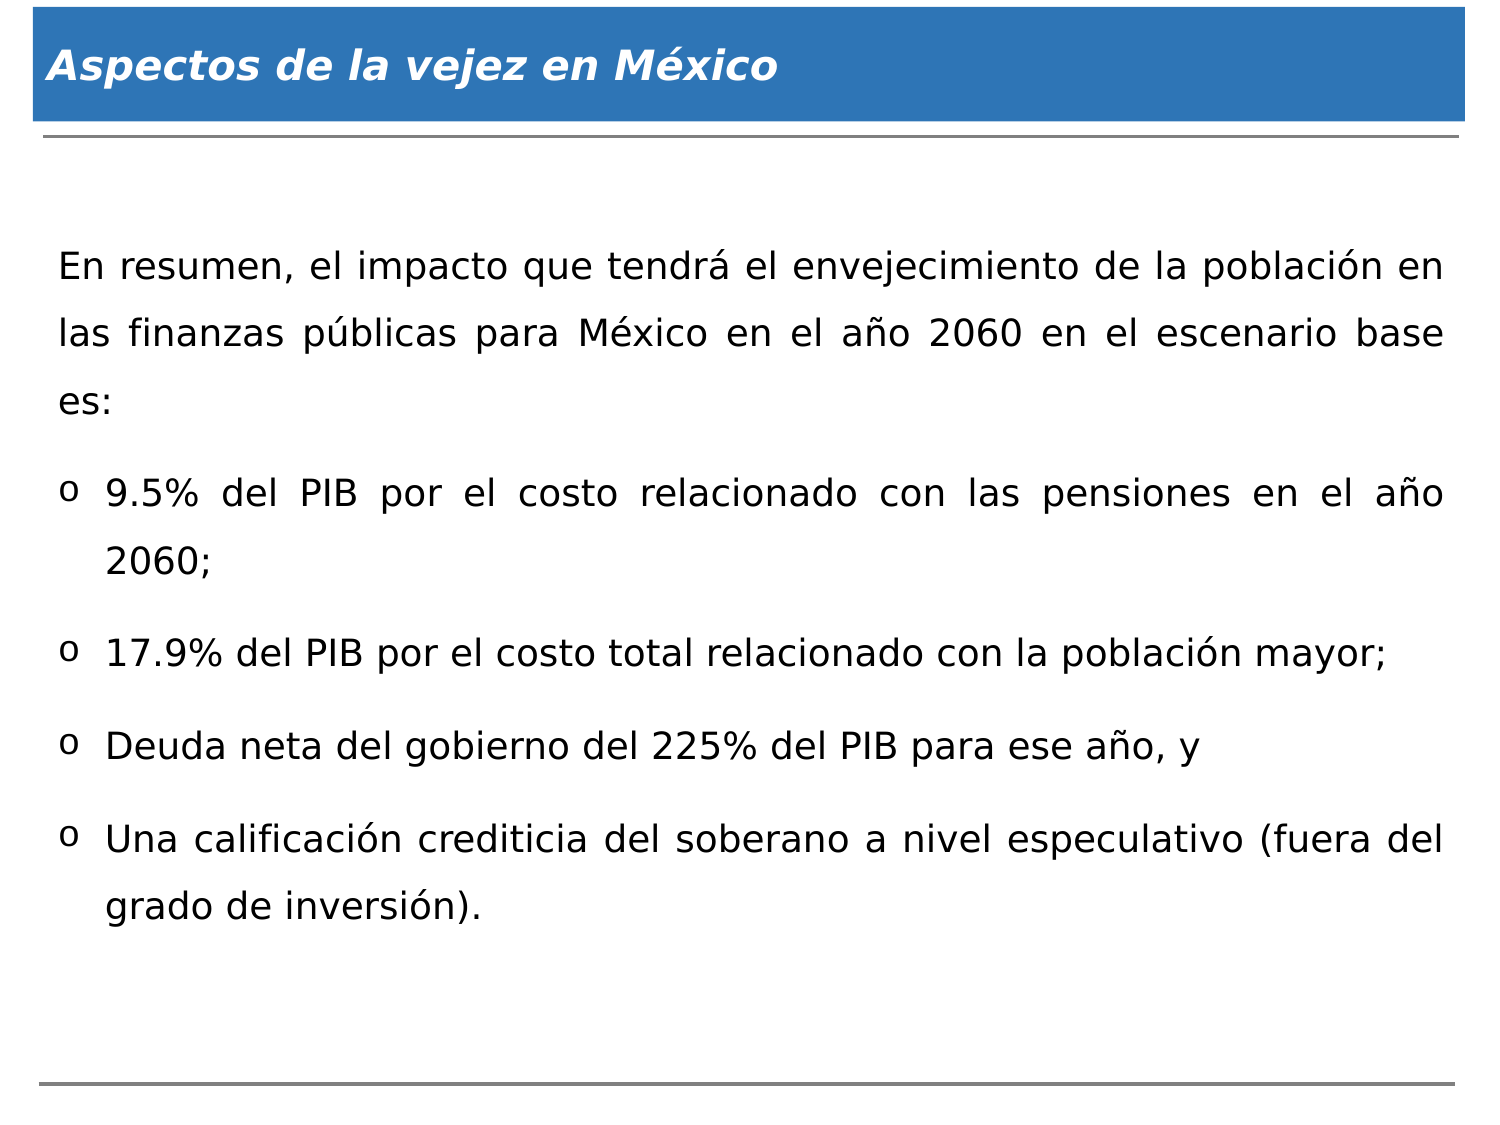

Aspectos de la vejez en México
En resumen, el impacto que tendrá el envejecimiento de la población en las finanzas públicas para México en el año 2060 en el escenario base es:
9.5% del PIB por el costo relacionado con las pensiones en el año 2060;
17.9% del PIB por el costo total relacionado con la población mayor;
Deuda neta del gobierno del 225% del PIB para ese año, y
Una calificación crediticia del soberano a nivel especulativo (fuera del grado de inversión).